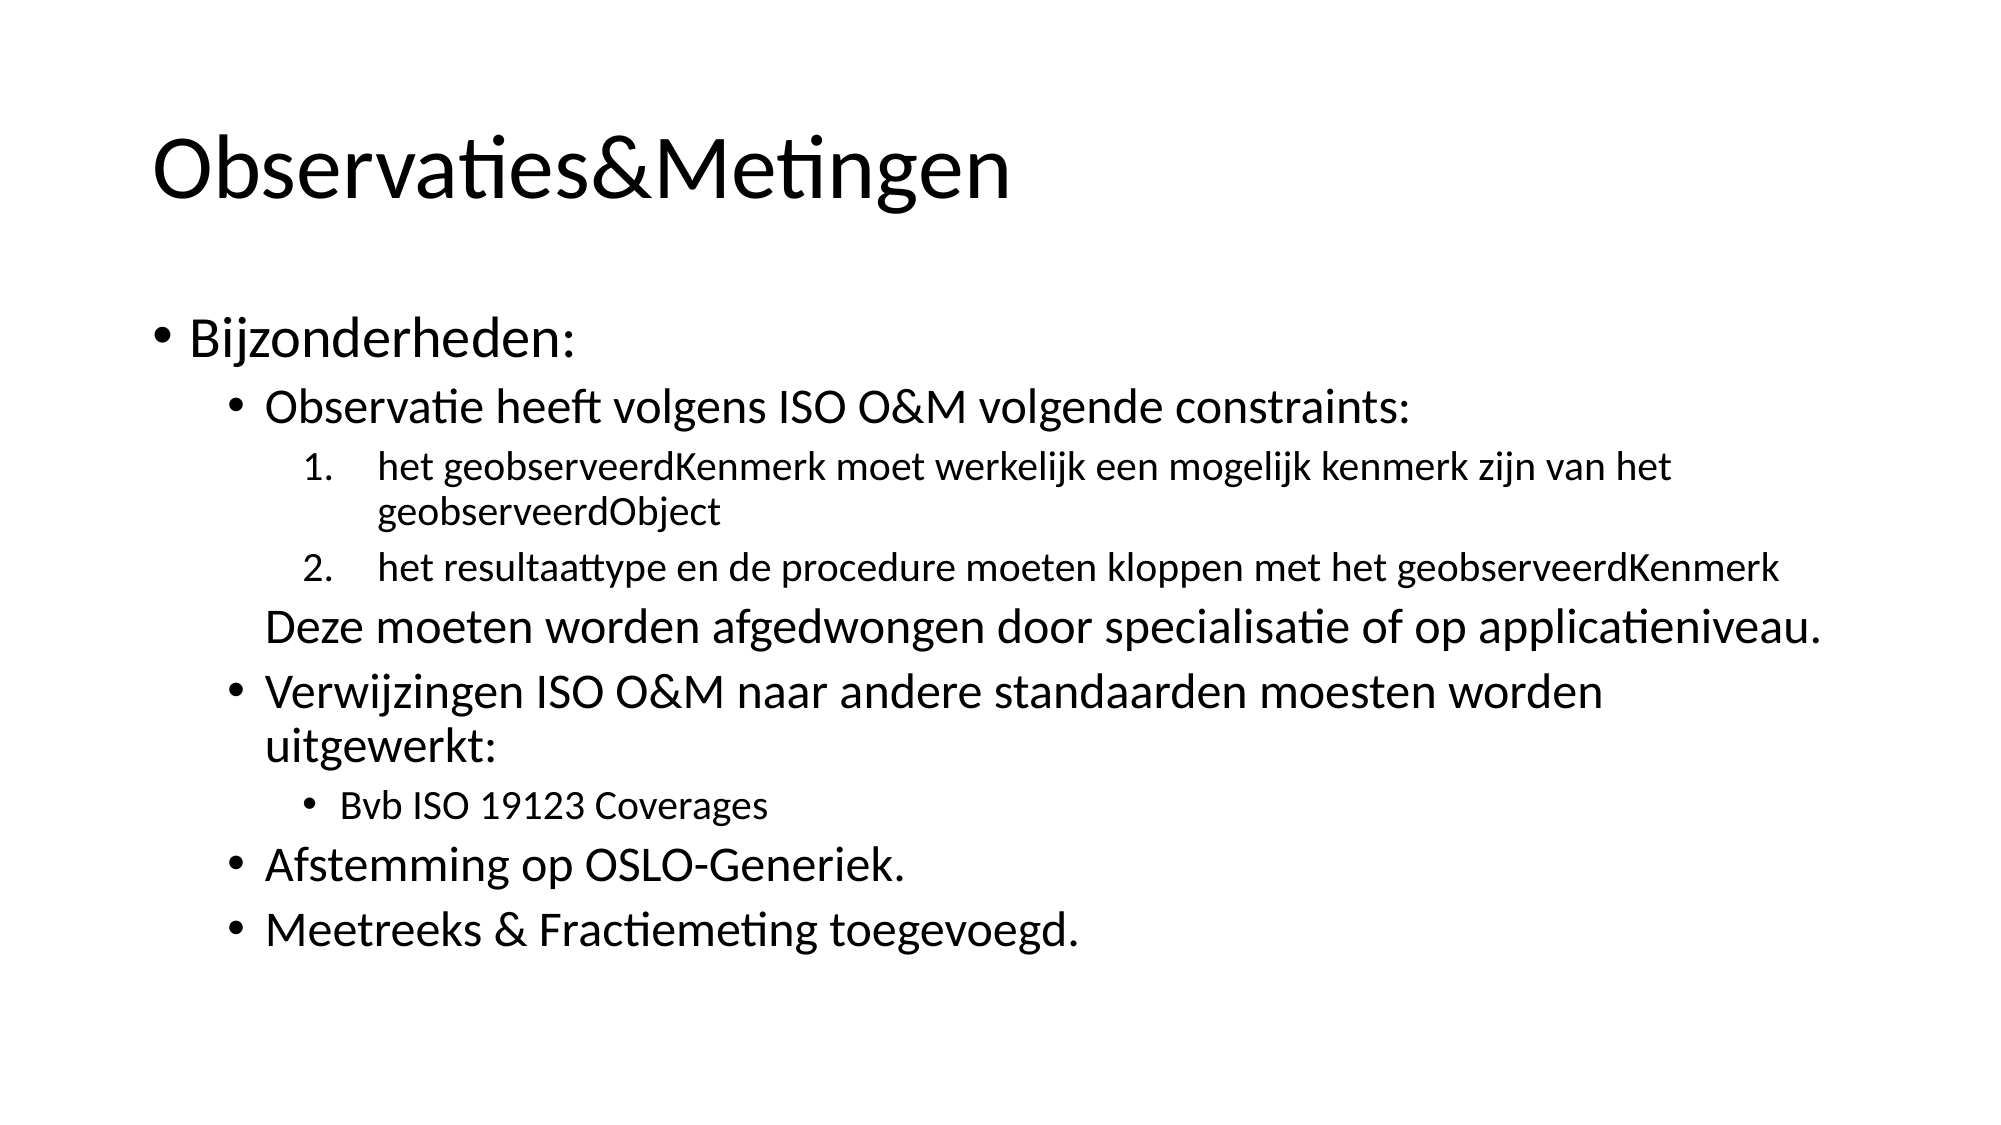

# Observaties&Metingen
Bijzonderheden:
Observatie heeft volgens ISO O&M volgende constraints:
het geobserveerdKenmerk moet werkelijk een mogelijk kenmerk zijn van het geobserveerdObject
het resultaattype en de procedure moeten kloppen met het geobserveerdKenmerk
Deze moeten worden afgedwongen door specialisatie of op applicatieniveau.
Verwijzingen ISO O&M naar andere standaarden moesten worden uitgewerkt:
Bvb ISO 19123 Coverages
Afstemming op OSLO-Generiek.
Meetreeks & Fractiemeting toegevoegd.